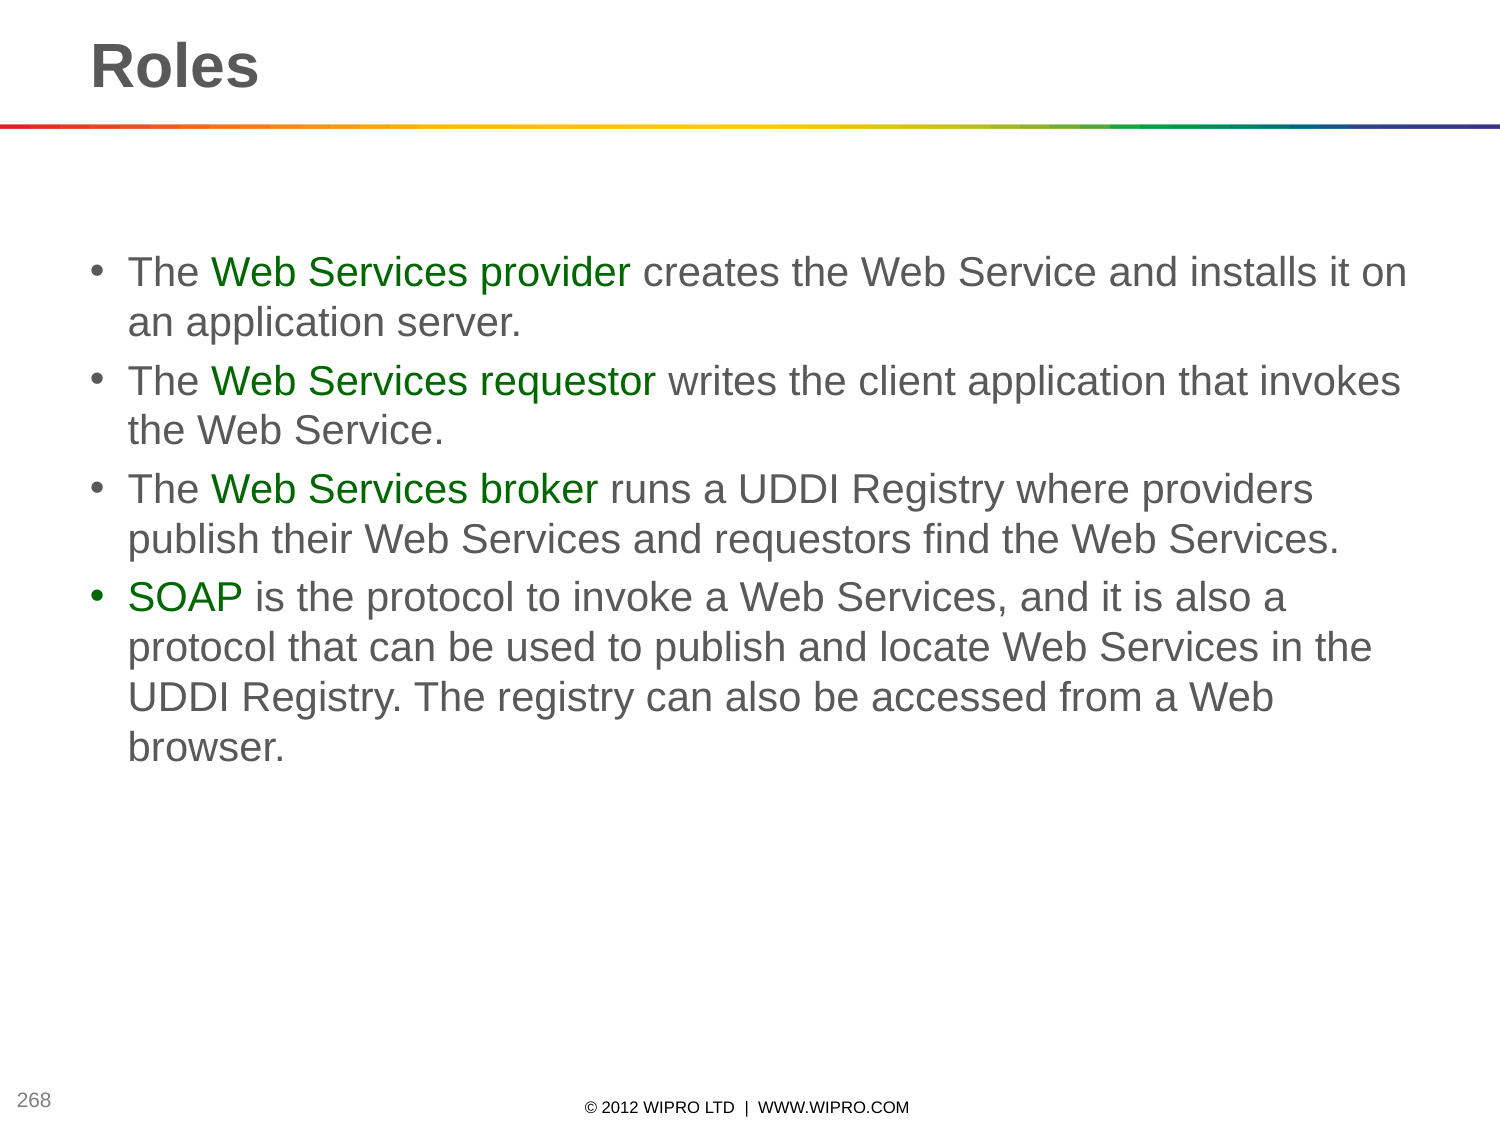

# Roles
The Web Services provider creates the Web Service and installs it on an application server.
The Web Services requestor writes the client application that invokes the Web Service.
The Web Services broker runs a UDDI Registry where providers publish their Web Services and requestors find the Web Services.
SOAP is the protocol to invoke a Web Services, and it is also a protocol that can be used to publish and locate Web Services in the UDDI Registry. The registry can also be accessed from a Web browser.